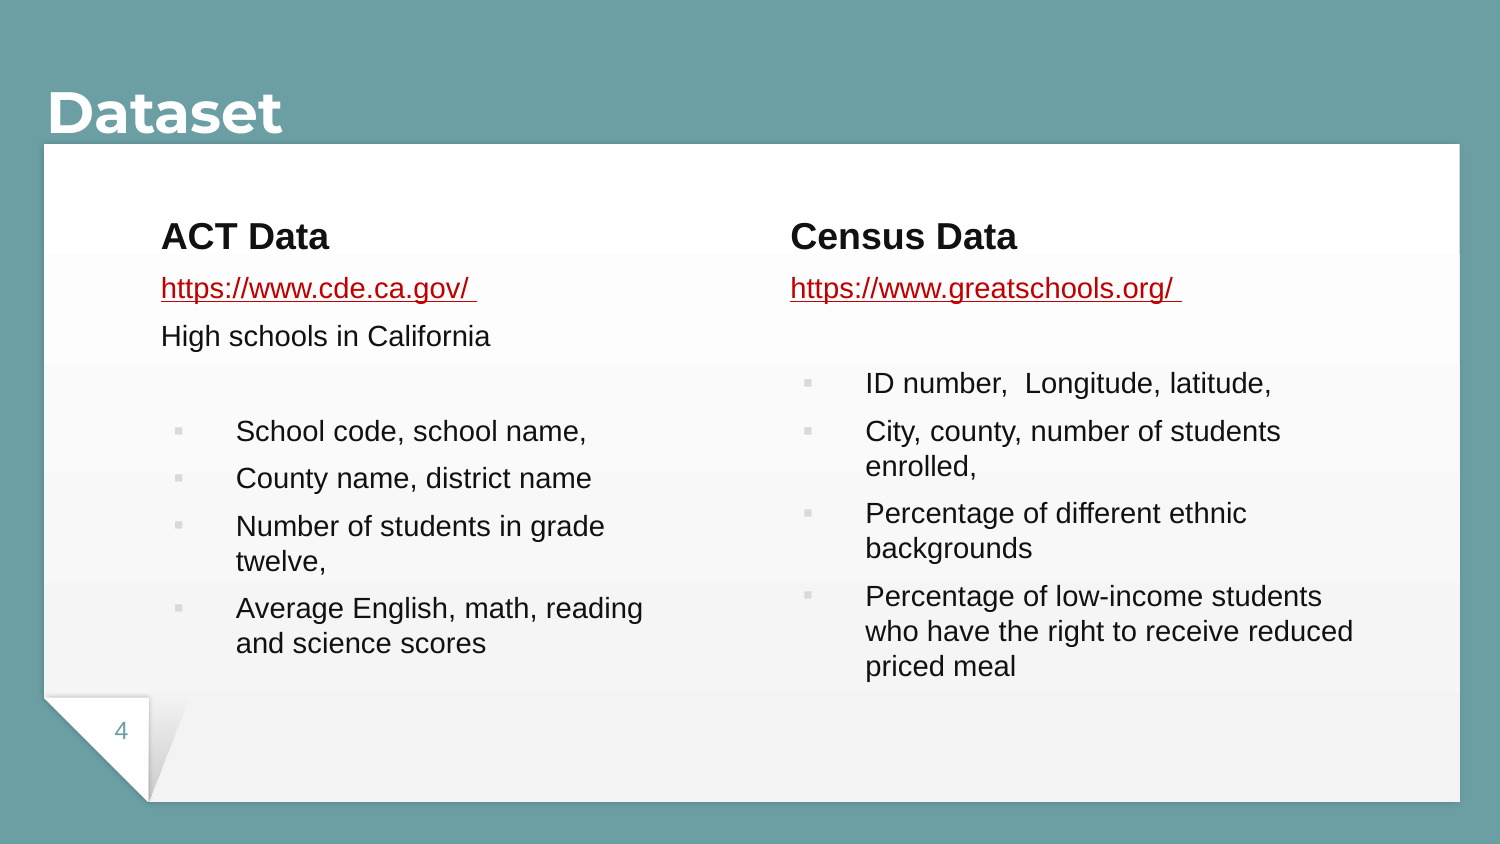

# Dataset
Census Data
https://www.greatschools.org/

ID number,  Longitude, latitude,
City, county, number of students enrolled,
Percentage of different ethnic backgrounds
Percentage of low-income students who have the right to receive reduced priced meal
ACT Data
https://www.cde.ca.gov/
High schools in California

School code, school name,
County name, district name
Number of students in grade twelve,
Average English, math, reading and science scores
4